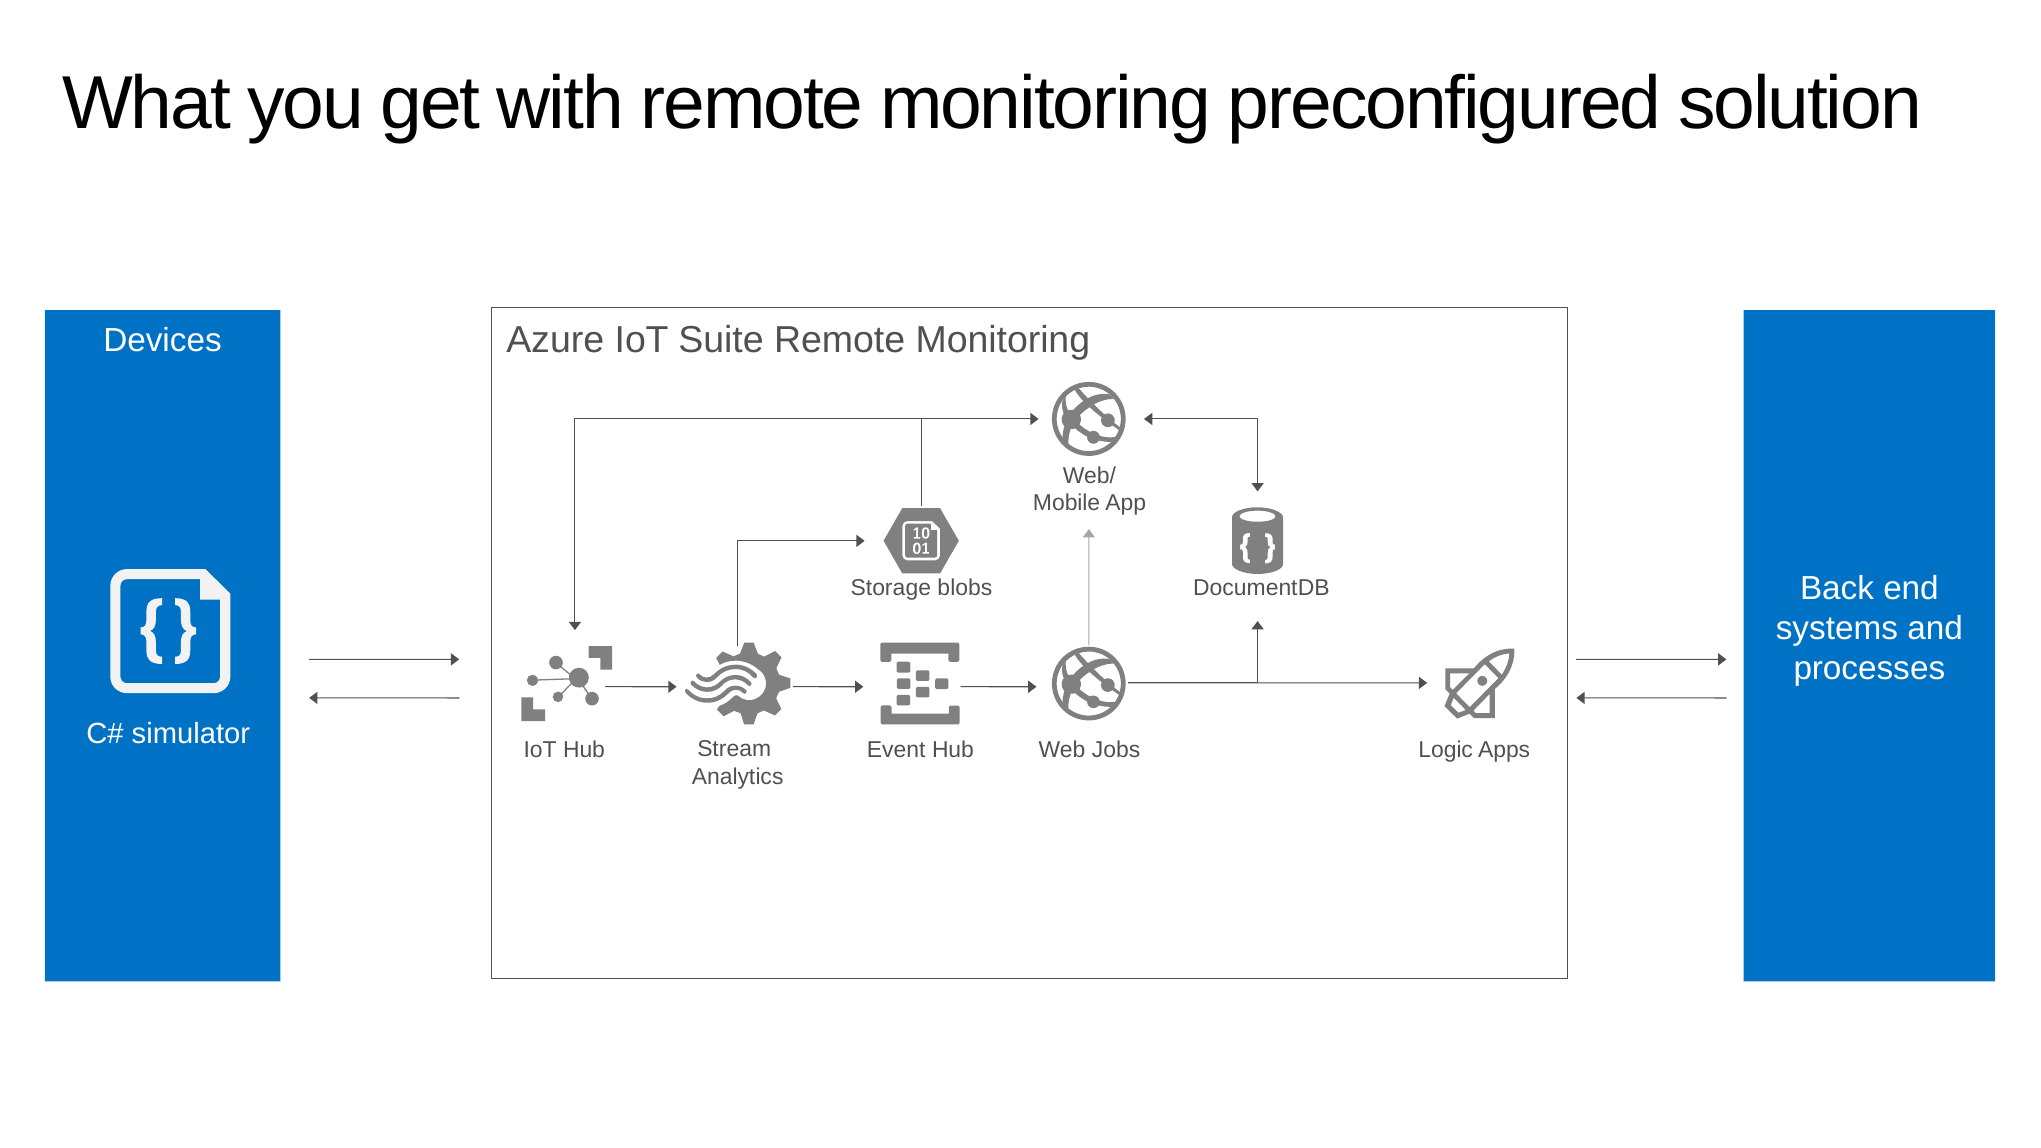

# What you get with remote monitoring preconfigured solution
Azure IoT Suite Remote Monitoring

Devices
Back end systems and processes

Web/
Mobile App

Storage blobs
DocumentDB

C# simulator
IoT Hub
Stream
Analytics
Event Hub
Web Jobs
Logic Apps